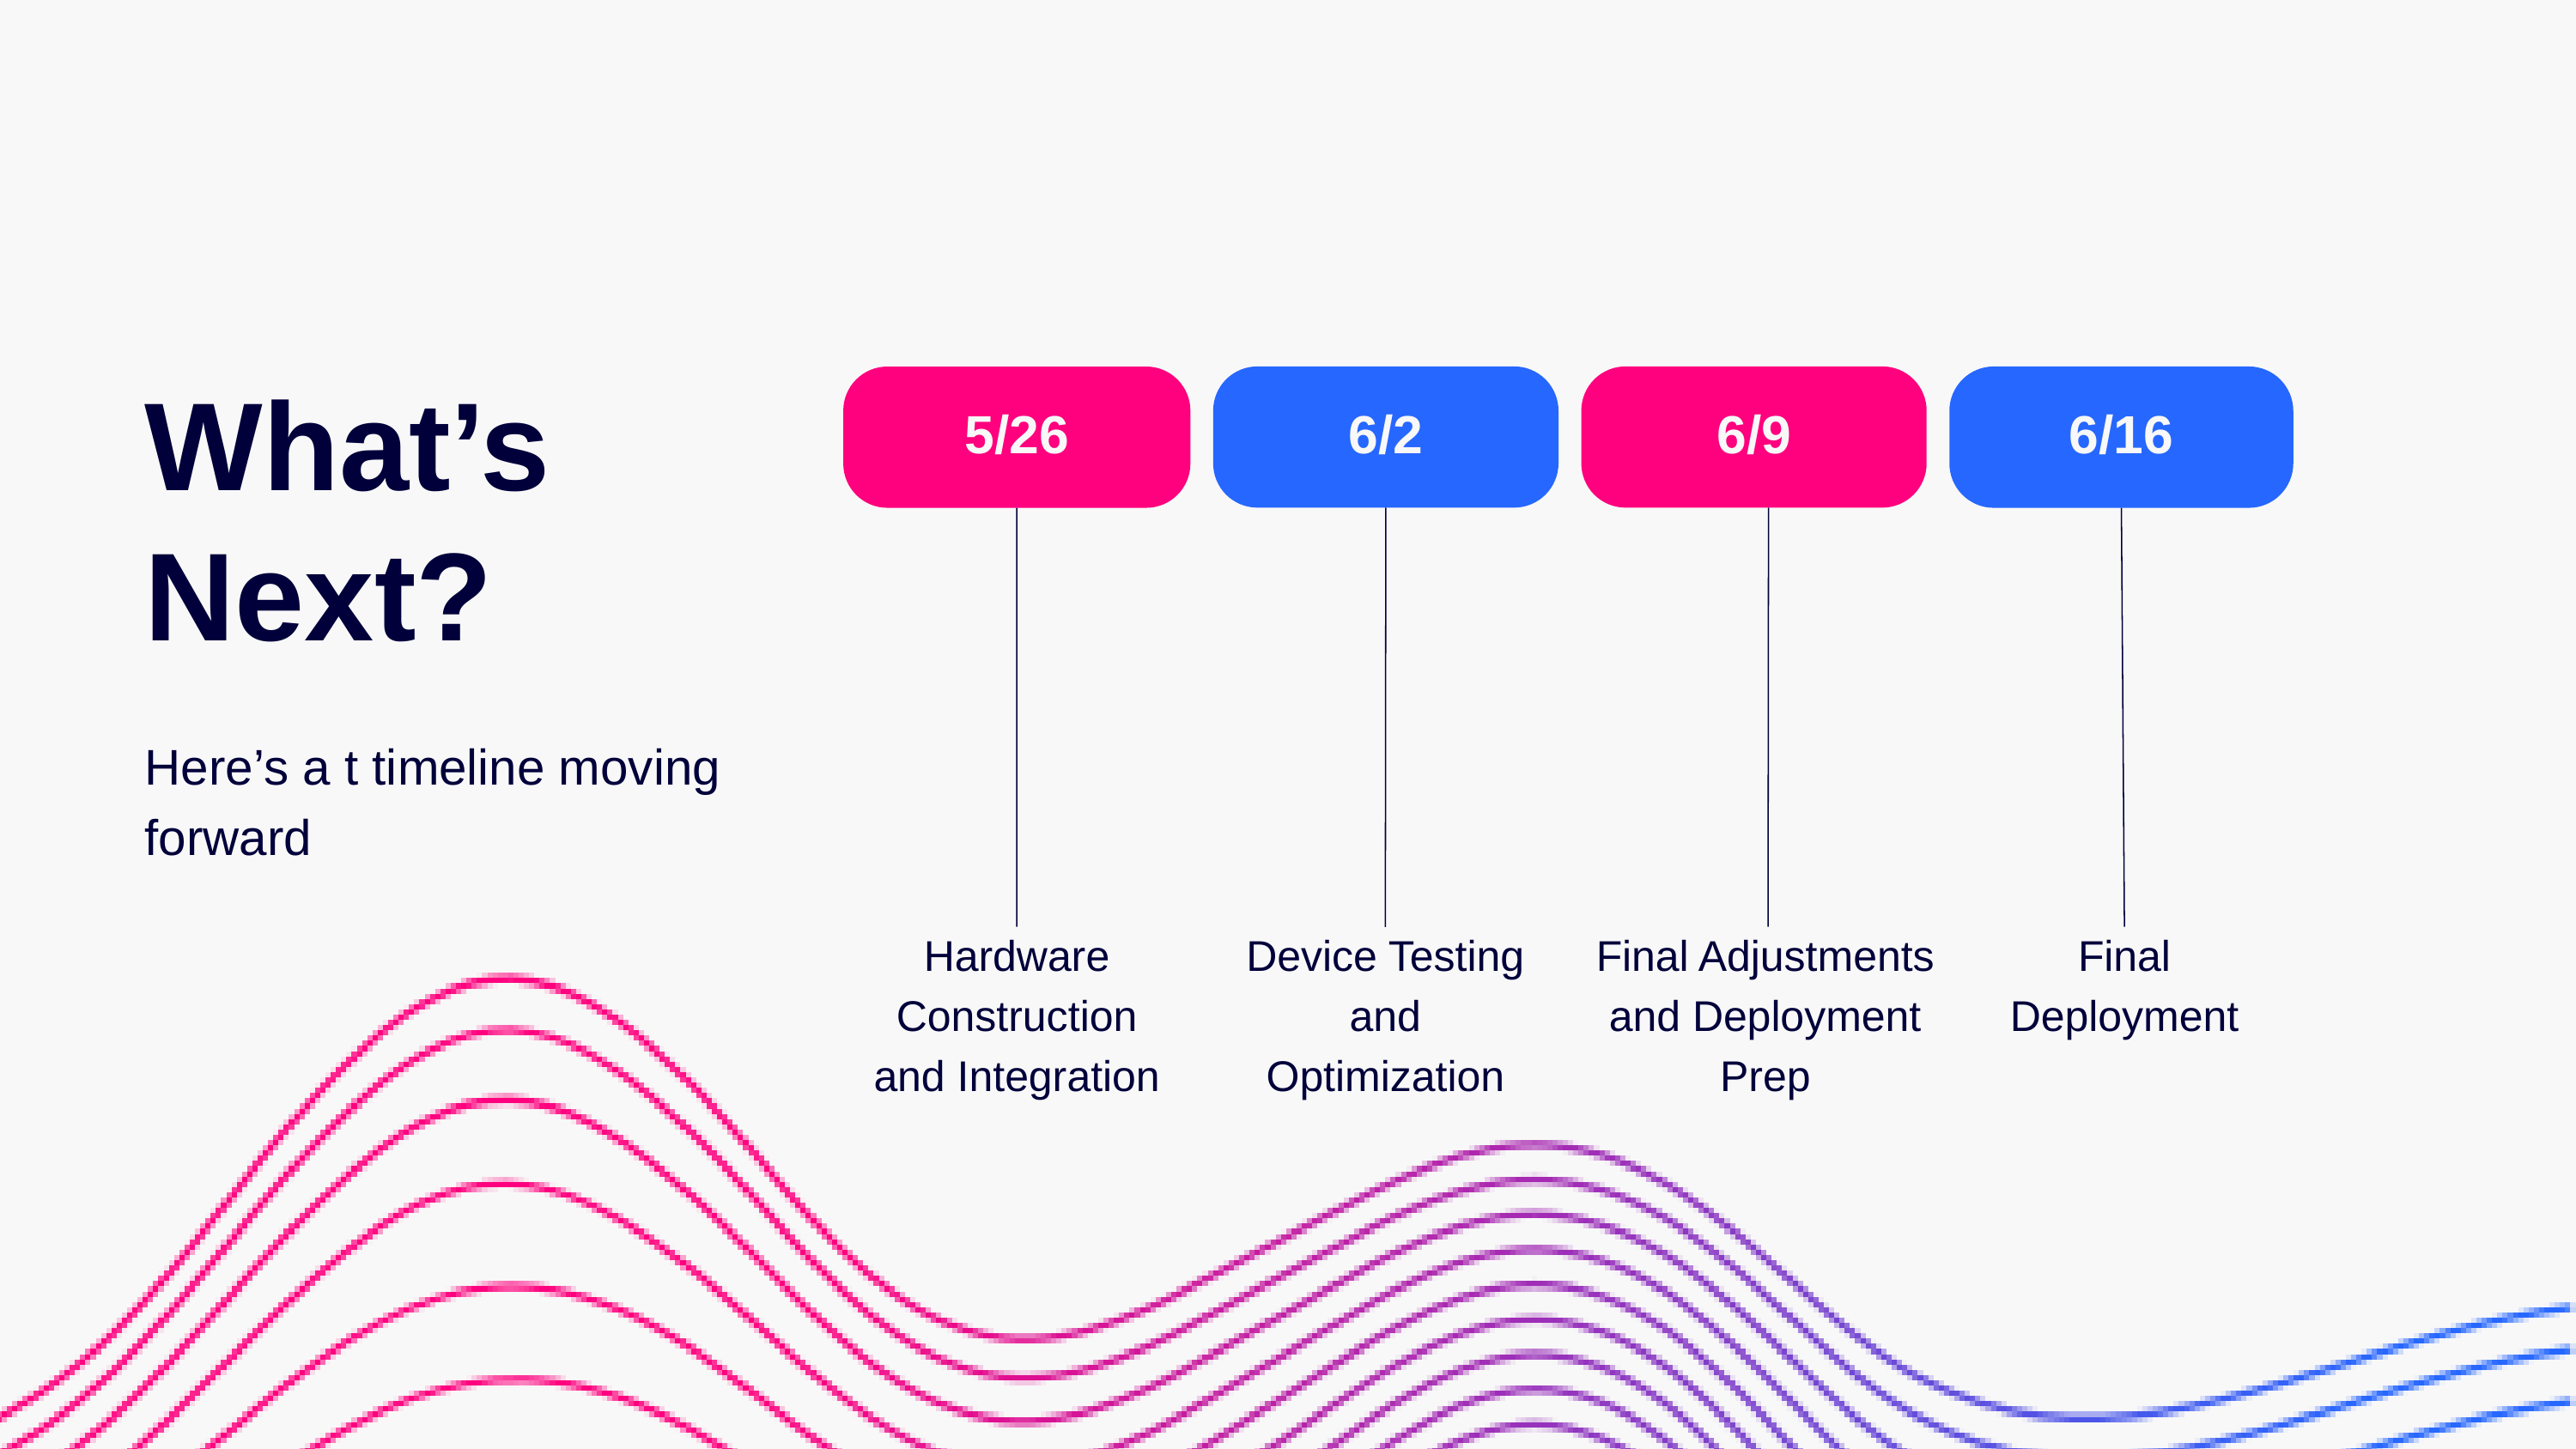

What’s Next?
Here’s a t timeline moving forward

6/2

6/9

6/16

5/26

Final Adjustments and Deployment Prep
Hardware Construction and Integration
Final Deployment
Device Testing and Optimization